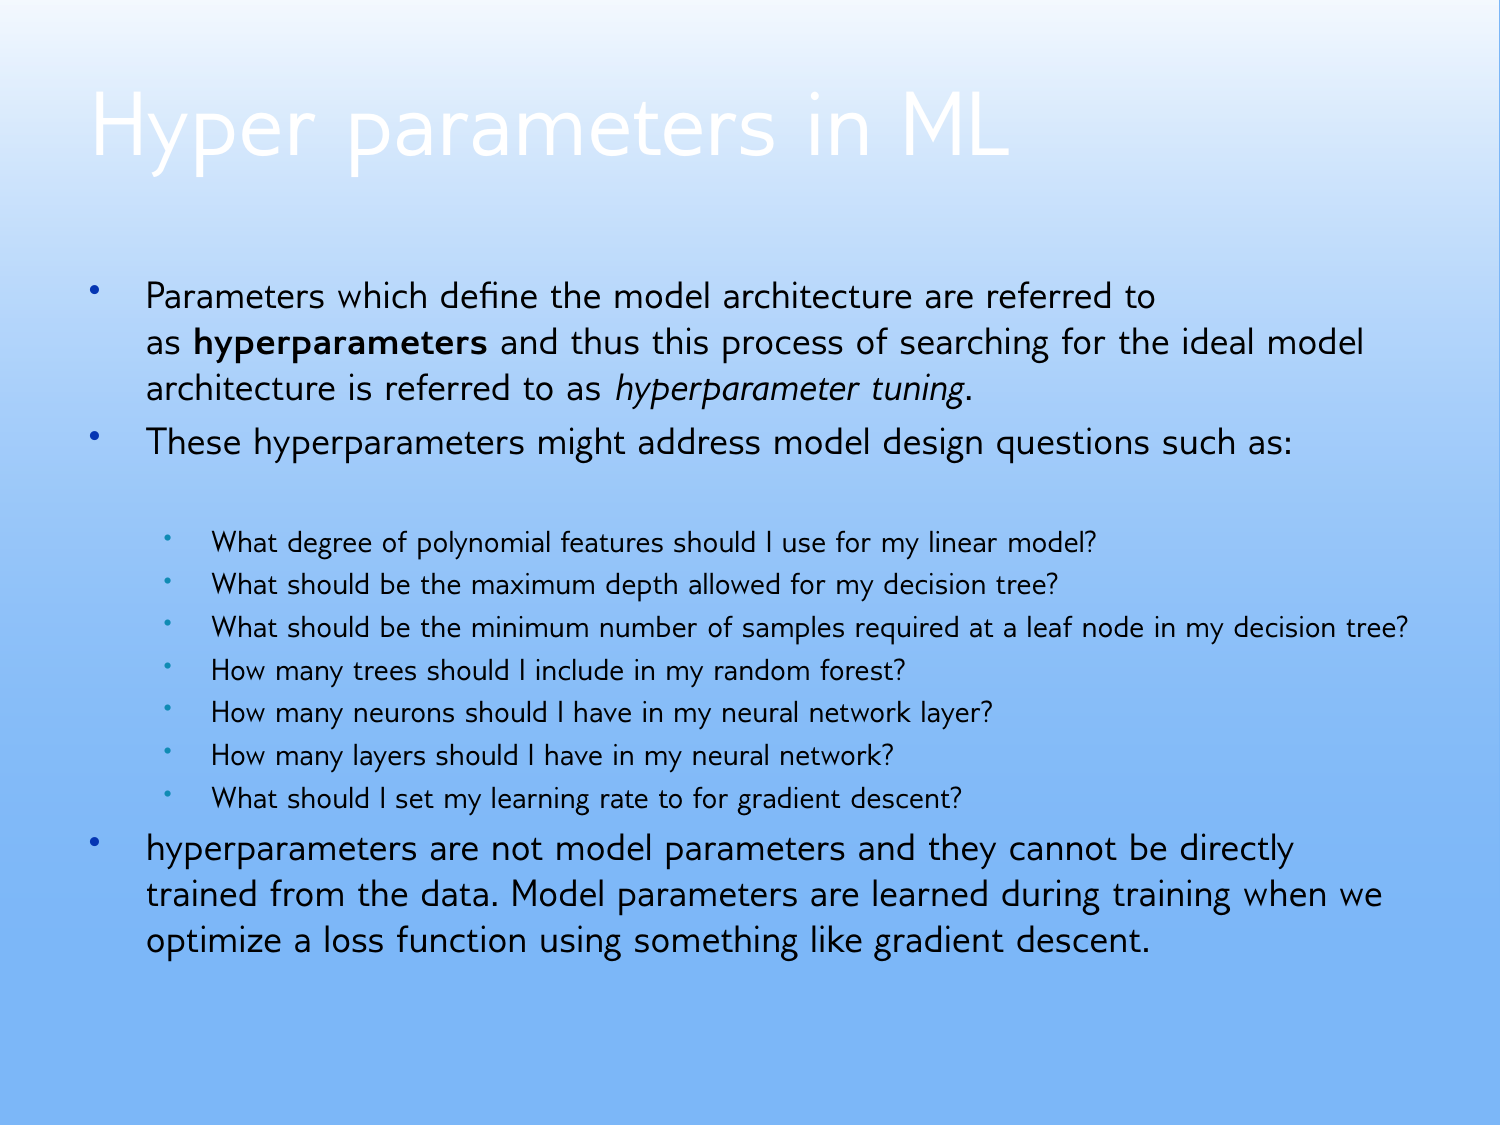

# Hyper parameters in ML
Parameters which define the model architecture are referred to as hyperparameters and thus this process of searching for the ideal model architecture is referred to as hyperparameter tuning.
These hyperparameters might address model design questions such as:

What degree of polynomial features should I use for my linear model?
What should be the maximum depth allowed for my decision tree?
What should be the minimum number of samples required at a leaf node in my decision tree?
How many trees should I include in my random forest?
How many neurons should I have in my neural network layer?
How many layers should I have in my neural network?
What should I set my learning rate to for gradient descent?
hyperparameters are not model parameters and they cannot be directly trained from the data. Model parameters are learned during training when we optimize a loss function using something like gradient descent.